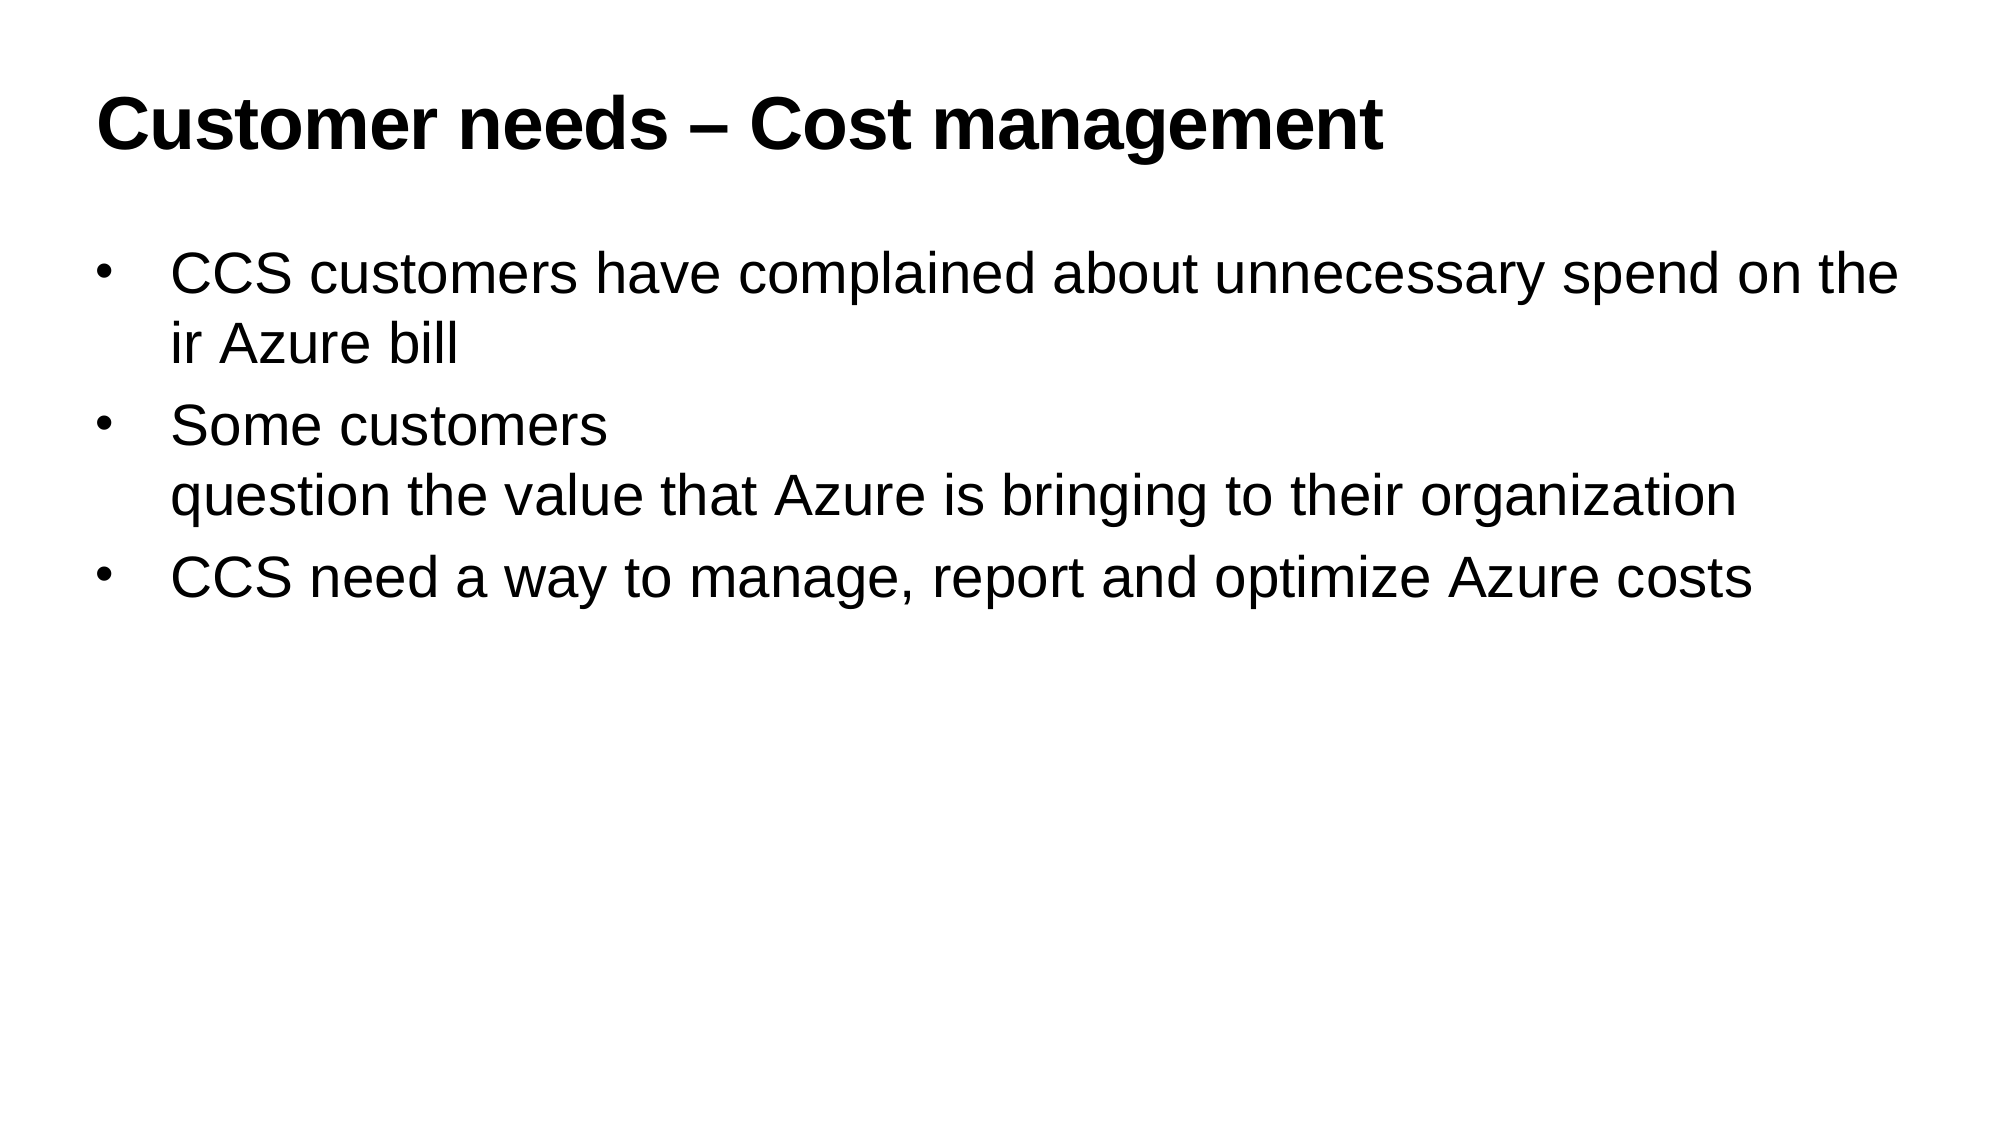

# Customer needs – Cost management
CCS customers have complained about unnecessary spend on their Azure bill
Some customers question the value that Azure is bringing to their organization
CCS need a way to manage, report and optimize Azure costs